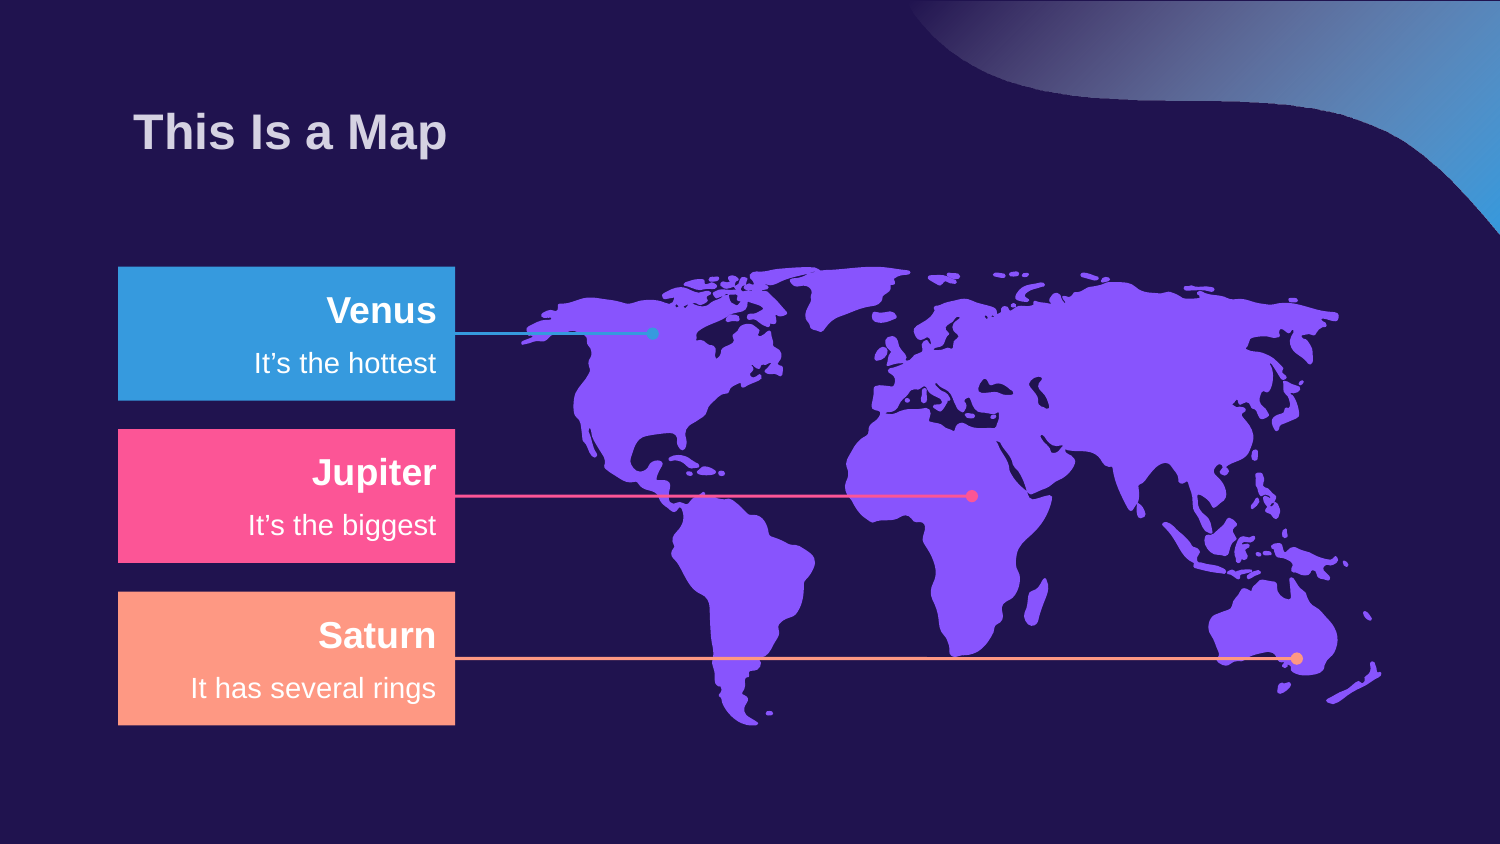

# This Is a Map

Venus
It’s the hottest

Jupiter
It’s the biggest

Saturn
It has several rings